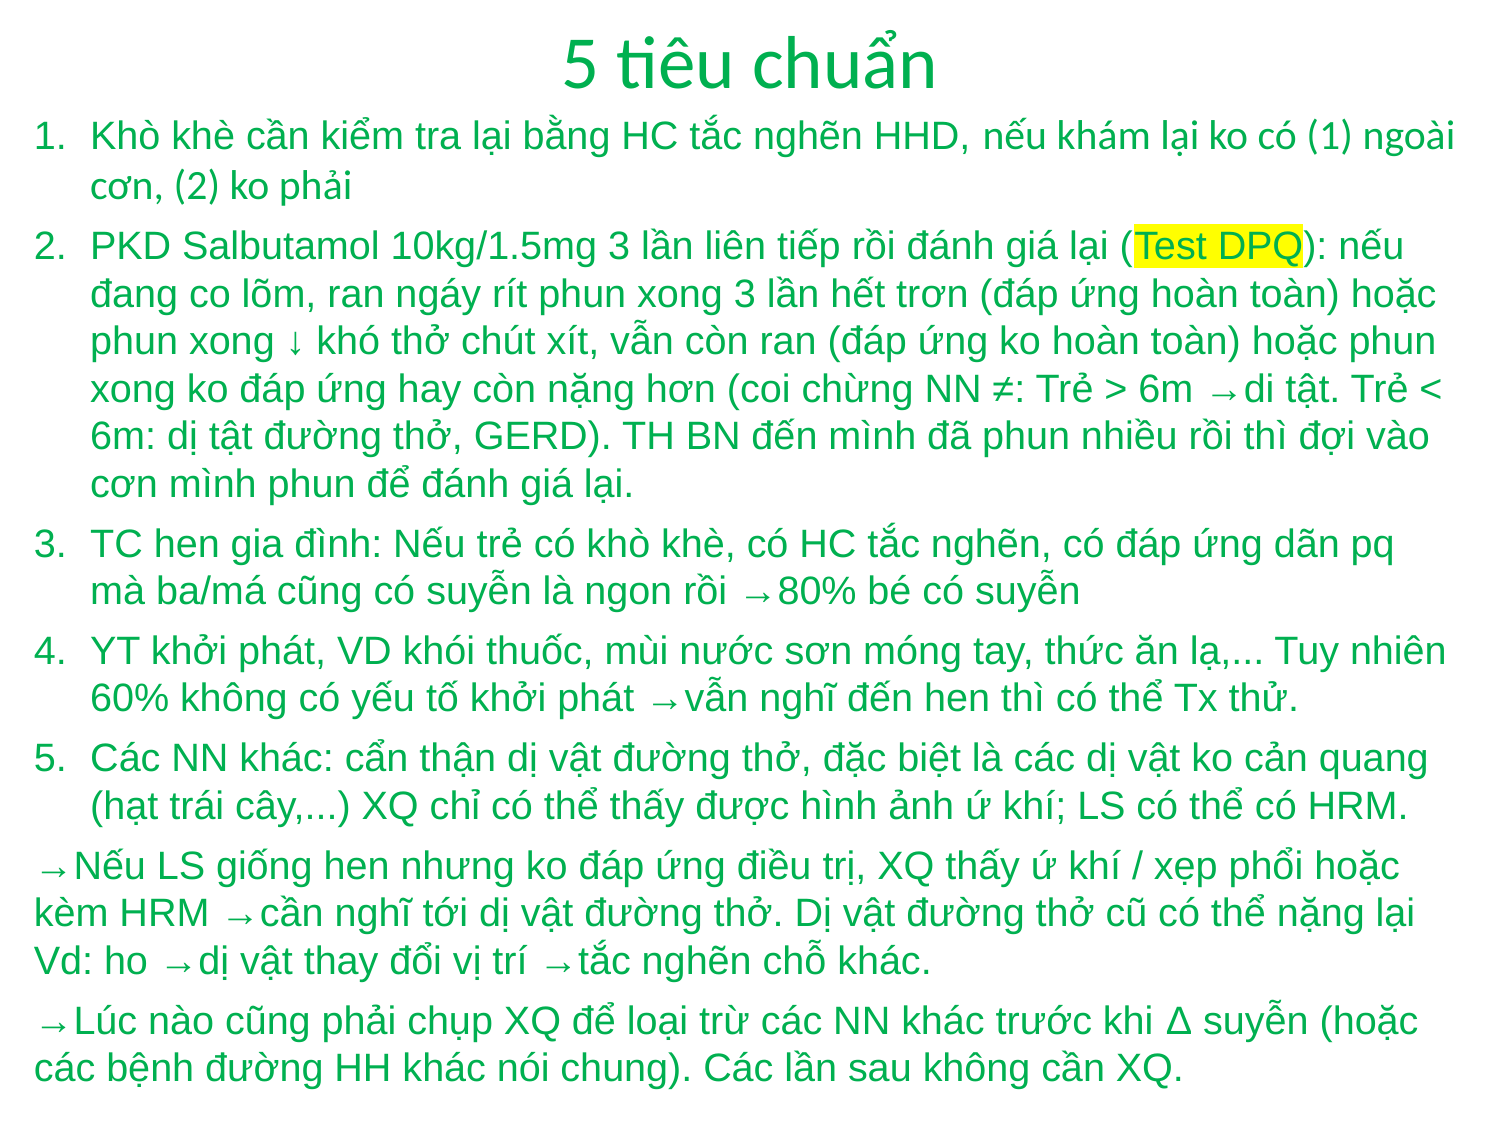

# 5 tiêu chuẩn
Khò khè cần kiểm tra lại bằng HC tắc nghẽn HHD, nếu khám lại ko có (1) ngoài cơn, (2) ko phải
PKD Salbutamol 10kg/1.5mg 3 lần liên tiếp rồi đánh giá lại (Test DPQ): nếu đang co lõm, ran ngáy rít phun xong 3 lần hết trơn (đáp ứng hoàn toàn) hoặc phun xong ↓ khó thở chút xít, vẫn còn ran (đáp ứng ko hoàn toàn) hoặc phun xong ko đáp ứng hay còn nặng hơn (coi chừng NN ≠: Trẻ > 6m →di tật. Trẻ < 6m: dị tật đường thở, GERD). TH BN đến mình đã phun nhiều rồi thì đợi vào cơn mình phun để đánh giá lại.
TC hen gia đình: Nếu trẻ có khò khè, có HC tắc nghẽn, có đáp ứng dãn pq mà ba/má cũng có suyễn là ngon rồi →80% bé có suyễn
YT khởi phát, VD khói thuốc, mùi nước sơn móng tay, thức ăn lạ,... Tuy nhiên 60% không có yếu tố khởi phát →vẫn nghĩ đến hen thì có thể Tx thử.
Các NN khác: cẩn thận dị vật đường thở, đặc biệt là các dị vật ko cản quang (hạt trái cây,...) XQ chỉ có thể thấy được hình ảnh ứ khí; LS có thể có HRM.
→Nếu LS giống hen nhưng ko đáp ứng điều trị, XQ thấy ứ khí / xẹp phổi hoặc kèm HRM →cần nghĩ tới dị vật đường thở. Dị vật đường thở cũ có thể nặng lại Vd: ho →dị vật thay đổi vị trí →tắc nghẽn chỗ khác.
→Lúc nào cũng phải chụp XQ để loại trừ các NN khác trước khi Δ suyễn (hoặc các bệnh đường HH khác nói chung). Các lần sau không cần XQ.